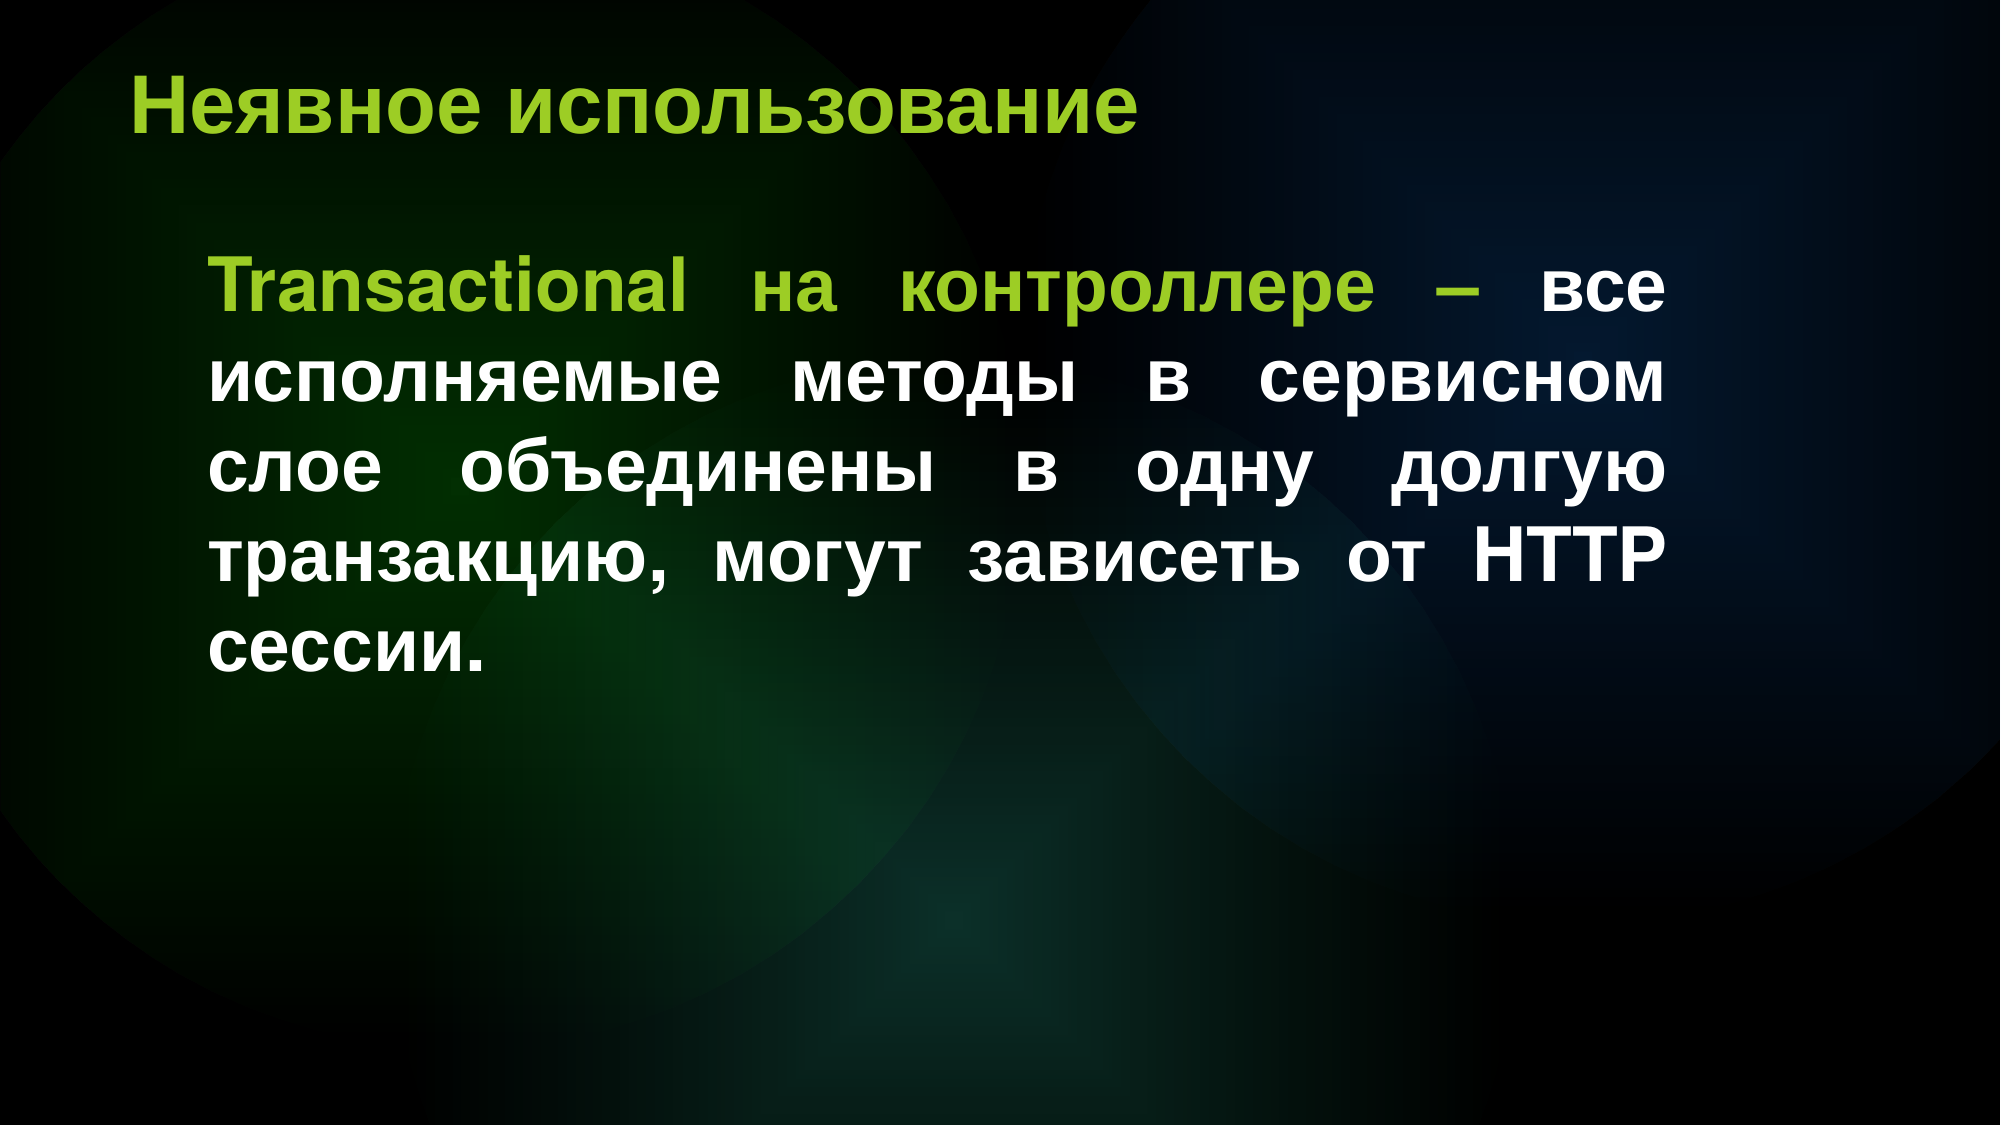

Неявное использование
Transactional на контроллере – все исполняемые методы в сервисном слое объединены в одну долгую транзакцию, могут зависеть от HTTP сессии.